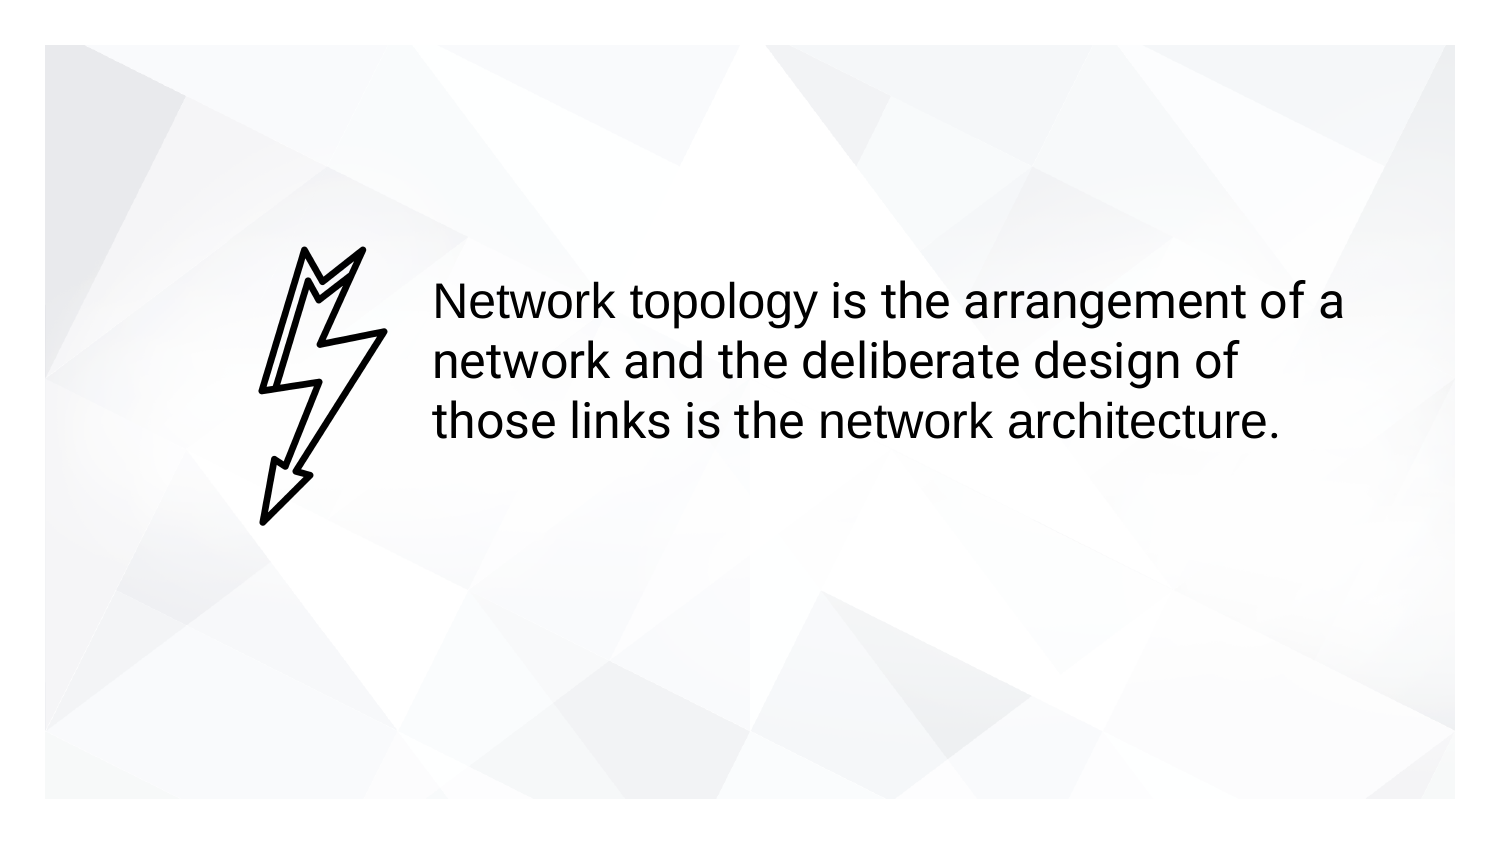

# Network topology is the arrangement of a network and the deliberate design of those links is the network architecture.